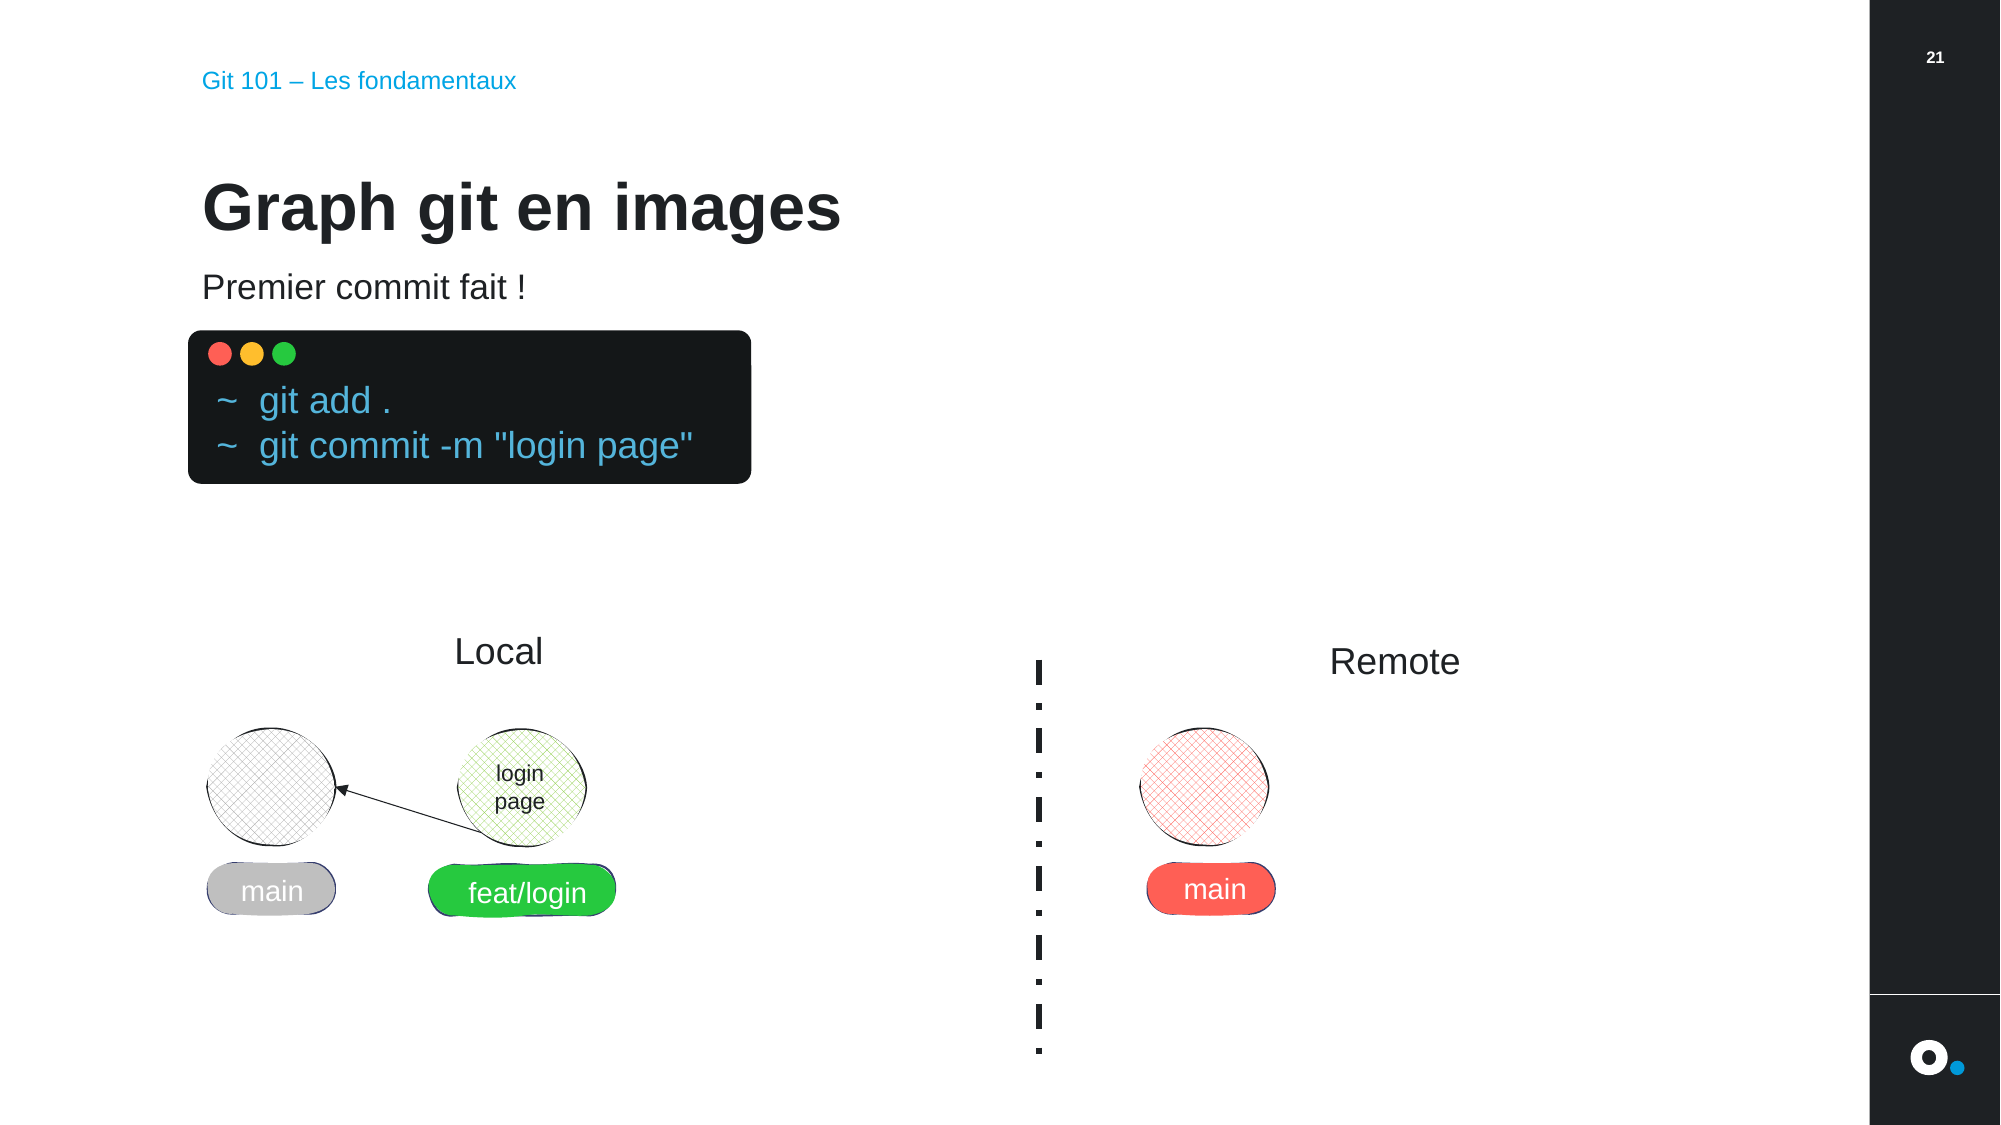

21
Git 101 – Les fondamentaux
# Graph git en images
Premier commit fait !

~  git add .
~  git commit -m "login page"
Local
Remote

login page

main

main

feat/login